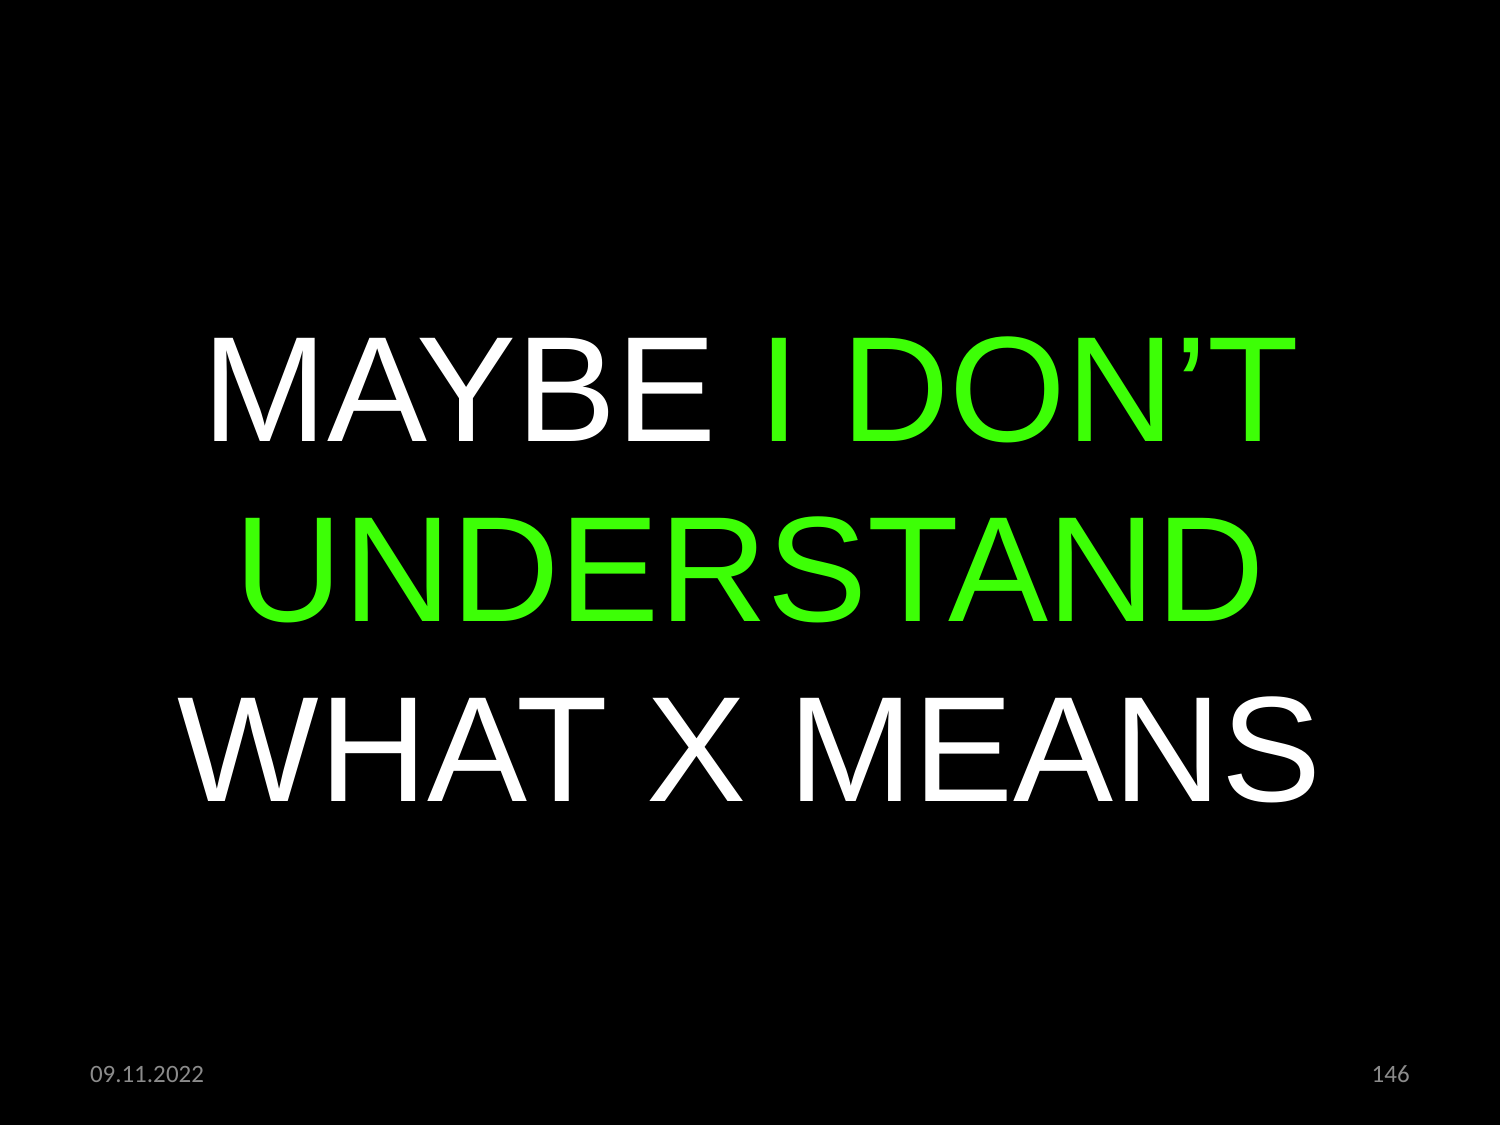

MAYBE I DON’T UNDERSTAND WHAT X MEANS
09.11.2022
146